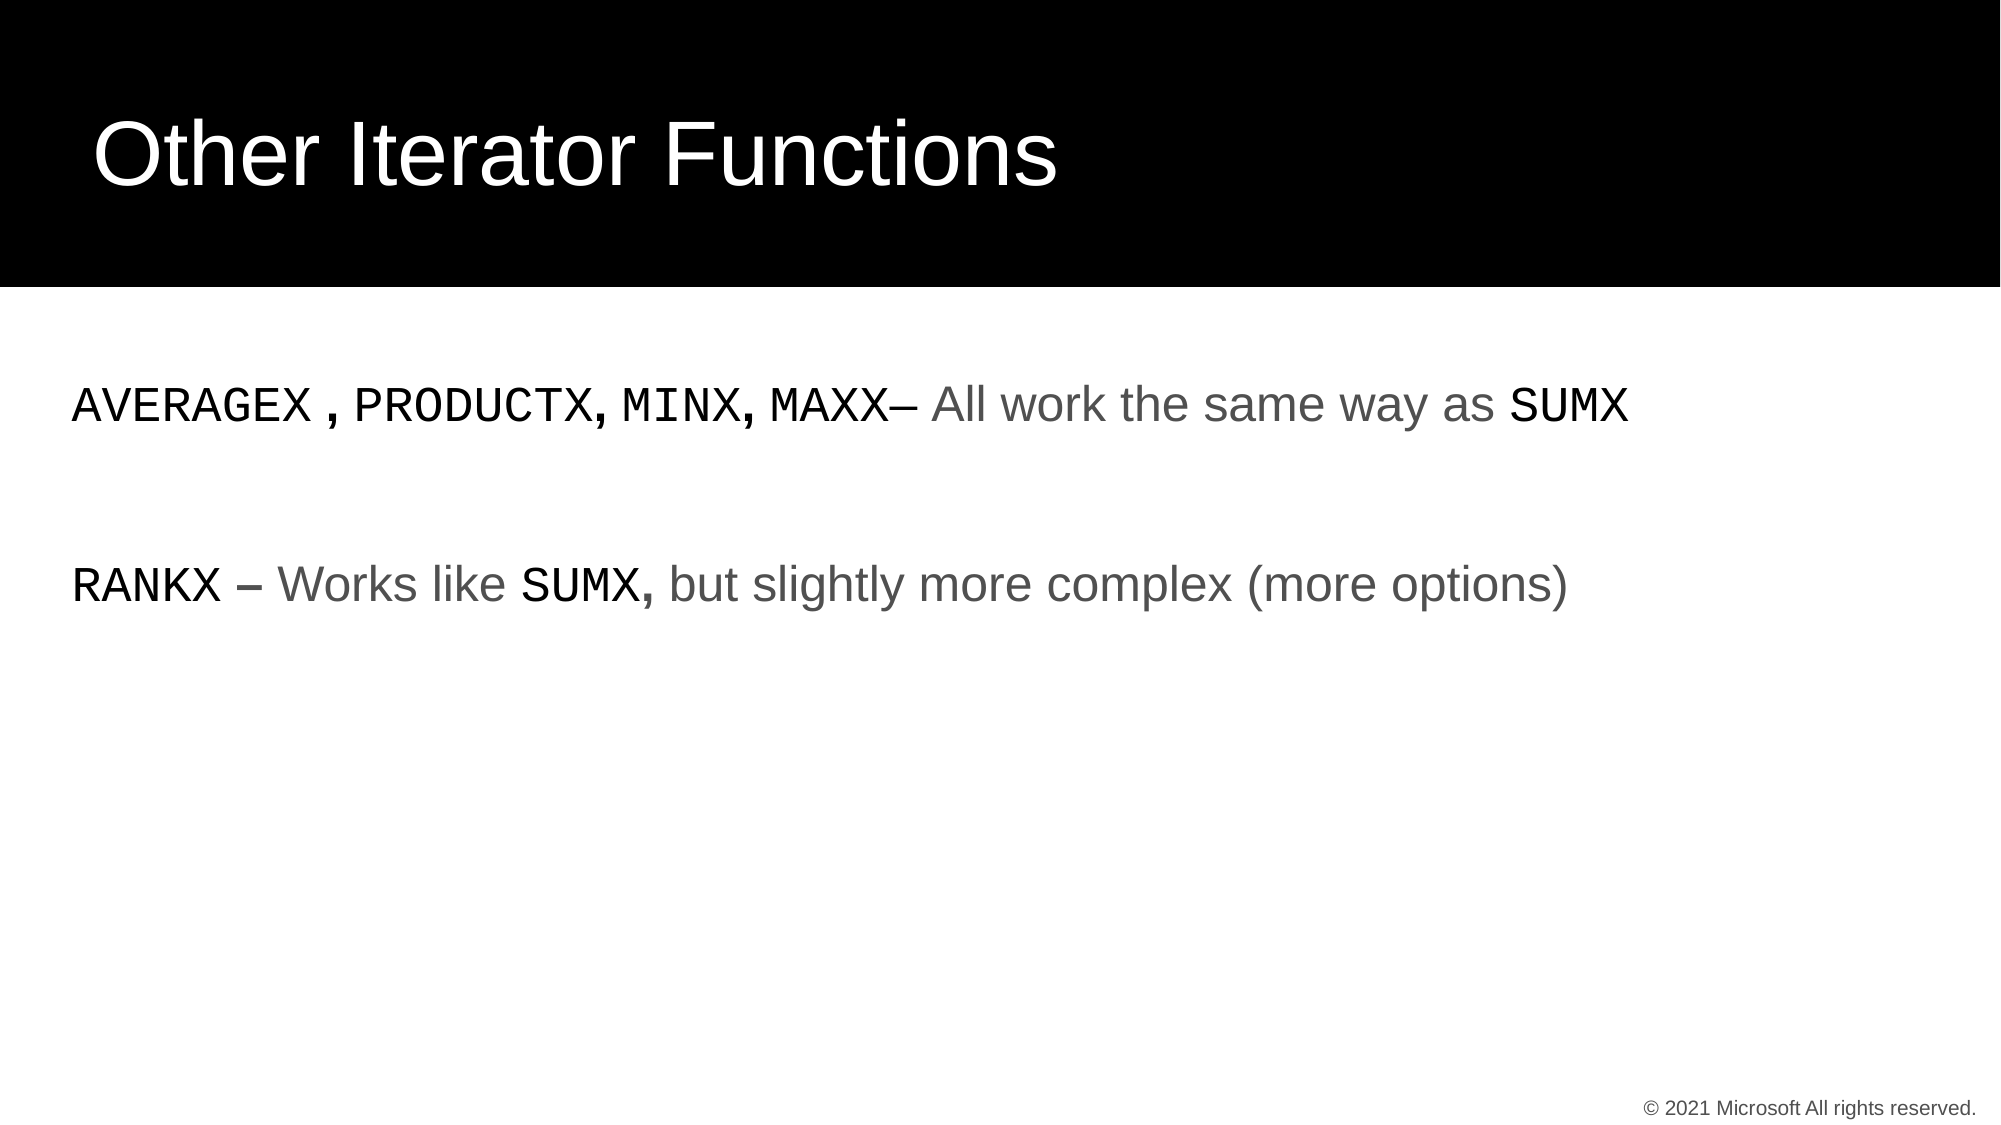

Other Iterator Functions

AVERAGEX , PRODUCTX, MINX, MAXX– All work the same way as SUMX

RANKX – Works like SUMX, but slightly more complex (more options)

© 2021 Microsoft All rights reserved.